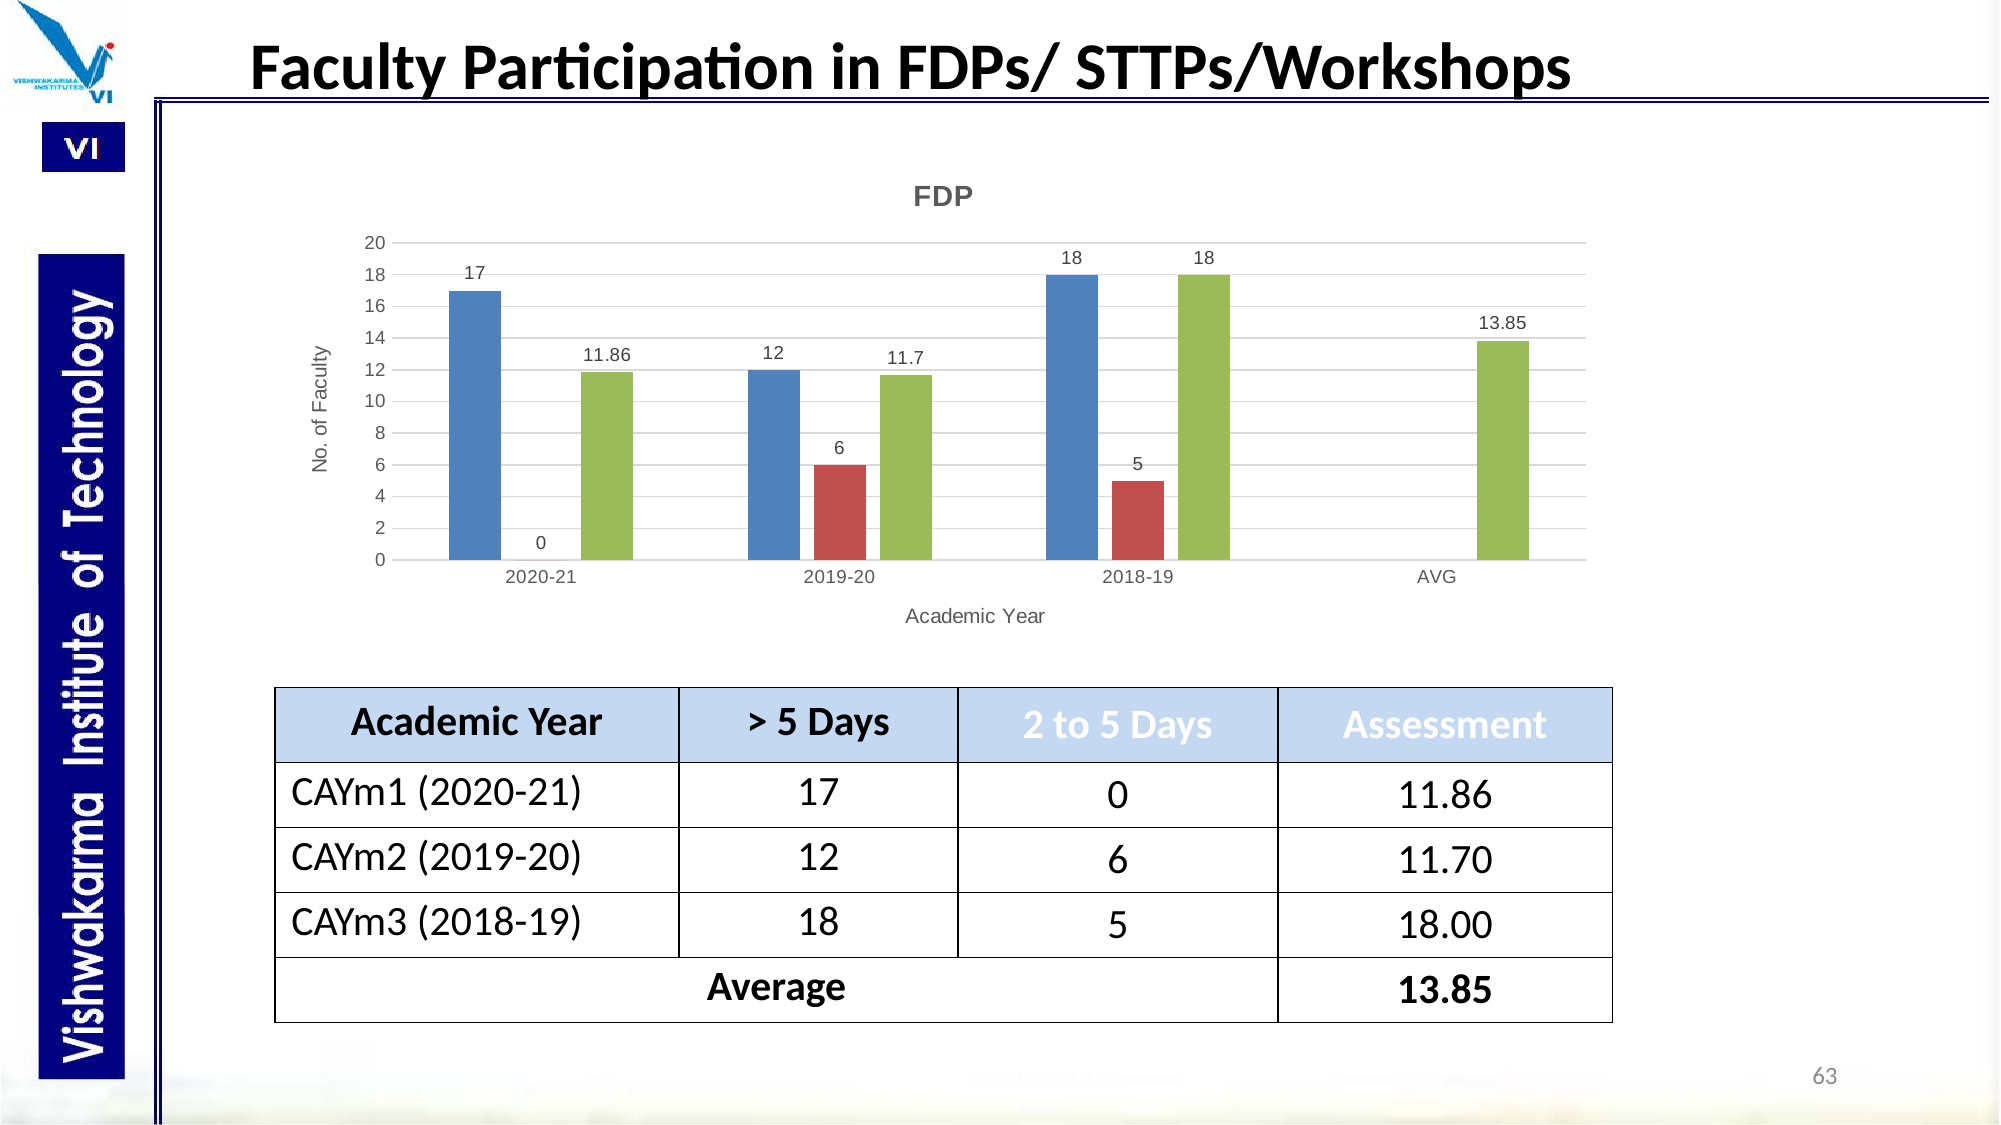

# Faculty Participation in FDPs/ STTPs/Workshops

### Chart: FDP

| Category |  |  |  |
|---|---|---|---|
| 2020-21 | 17.0 | 0.0 | 11.86 |
| 2019-20 | 12.0 | 6.0 | 11.7 |
| 2018-19 | 18.0 | 5.0 | 18.0 |
| AVG | None | None | 13.85 |
| Academic Year | > 5 Days | 2 to 5 Days | Assessment |
| --- | --- | --- | --- |
| CAYm1 (2020-21) | 17 | 0 | 11.86 |
| CAYm2 (2019-20) | 12 | 6 | 11.70 |
| CAYm3 (2018-19) | 18 | 5 | 18.00 |
| Average |  |  | 13.85 |
63